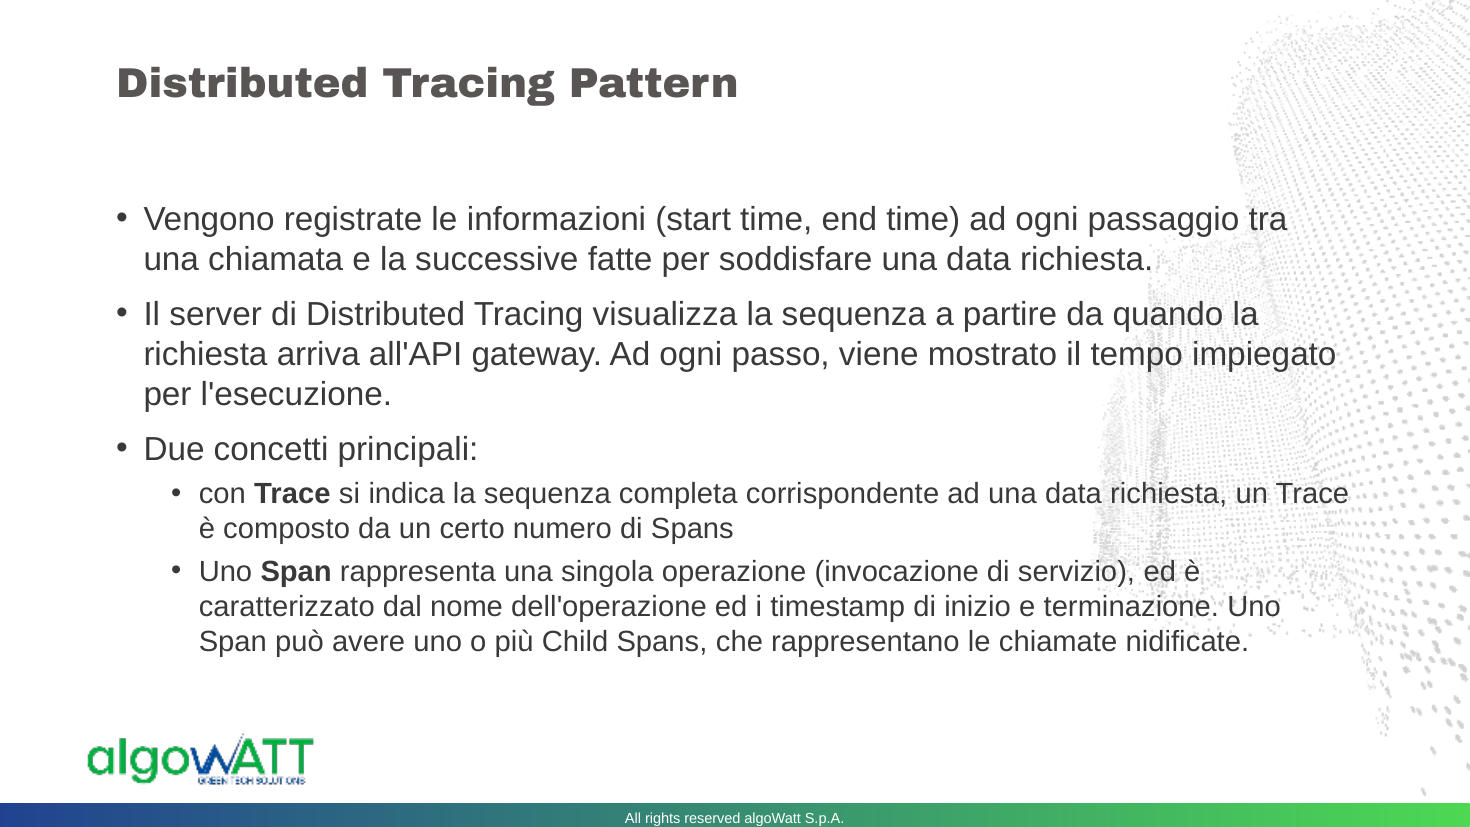

# Distributed Tracing Pattern
Vengono registrate le informazioni (start time, end time) ad ogni passaggio tra una chiamata e la successive fatte per soddisfare una data richiesta.
Il server di Distributed Tracing visualizza la sequenza a partire da quando la richiesta arriva all'API gateway. Ad ogni passo, viene mostrato il tempo impiegato per l'esecuzione.
Due concetti principali:
con Trace si indica la sequenza completa corrispondente ad una data richiesta, un Trace è composto da un certo numero di Spans
Uno Span rappresenta una singola operazione (invocazione di servizio), ed è caratterizzato dal nome dell'operazione ed i timestamp di inizio e terminazione. Uno Span può avere uno o più Child Spans, che rappresentano le chiamate nidificate.
All rights reserved algoWatt S.p.A.